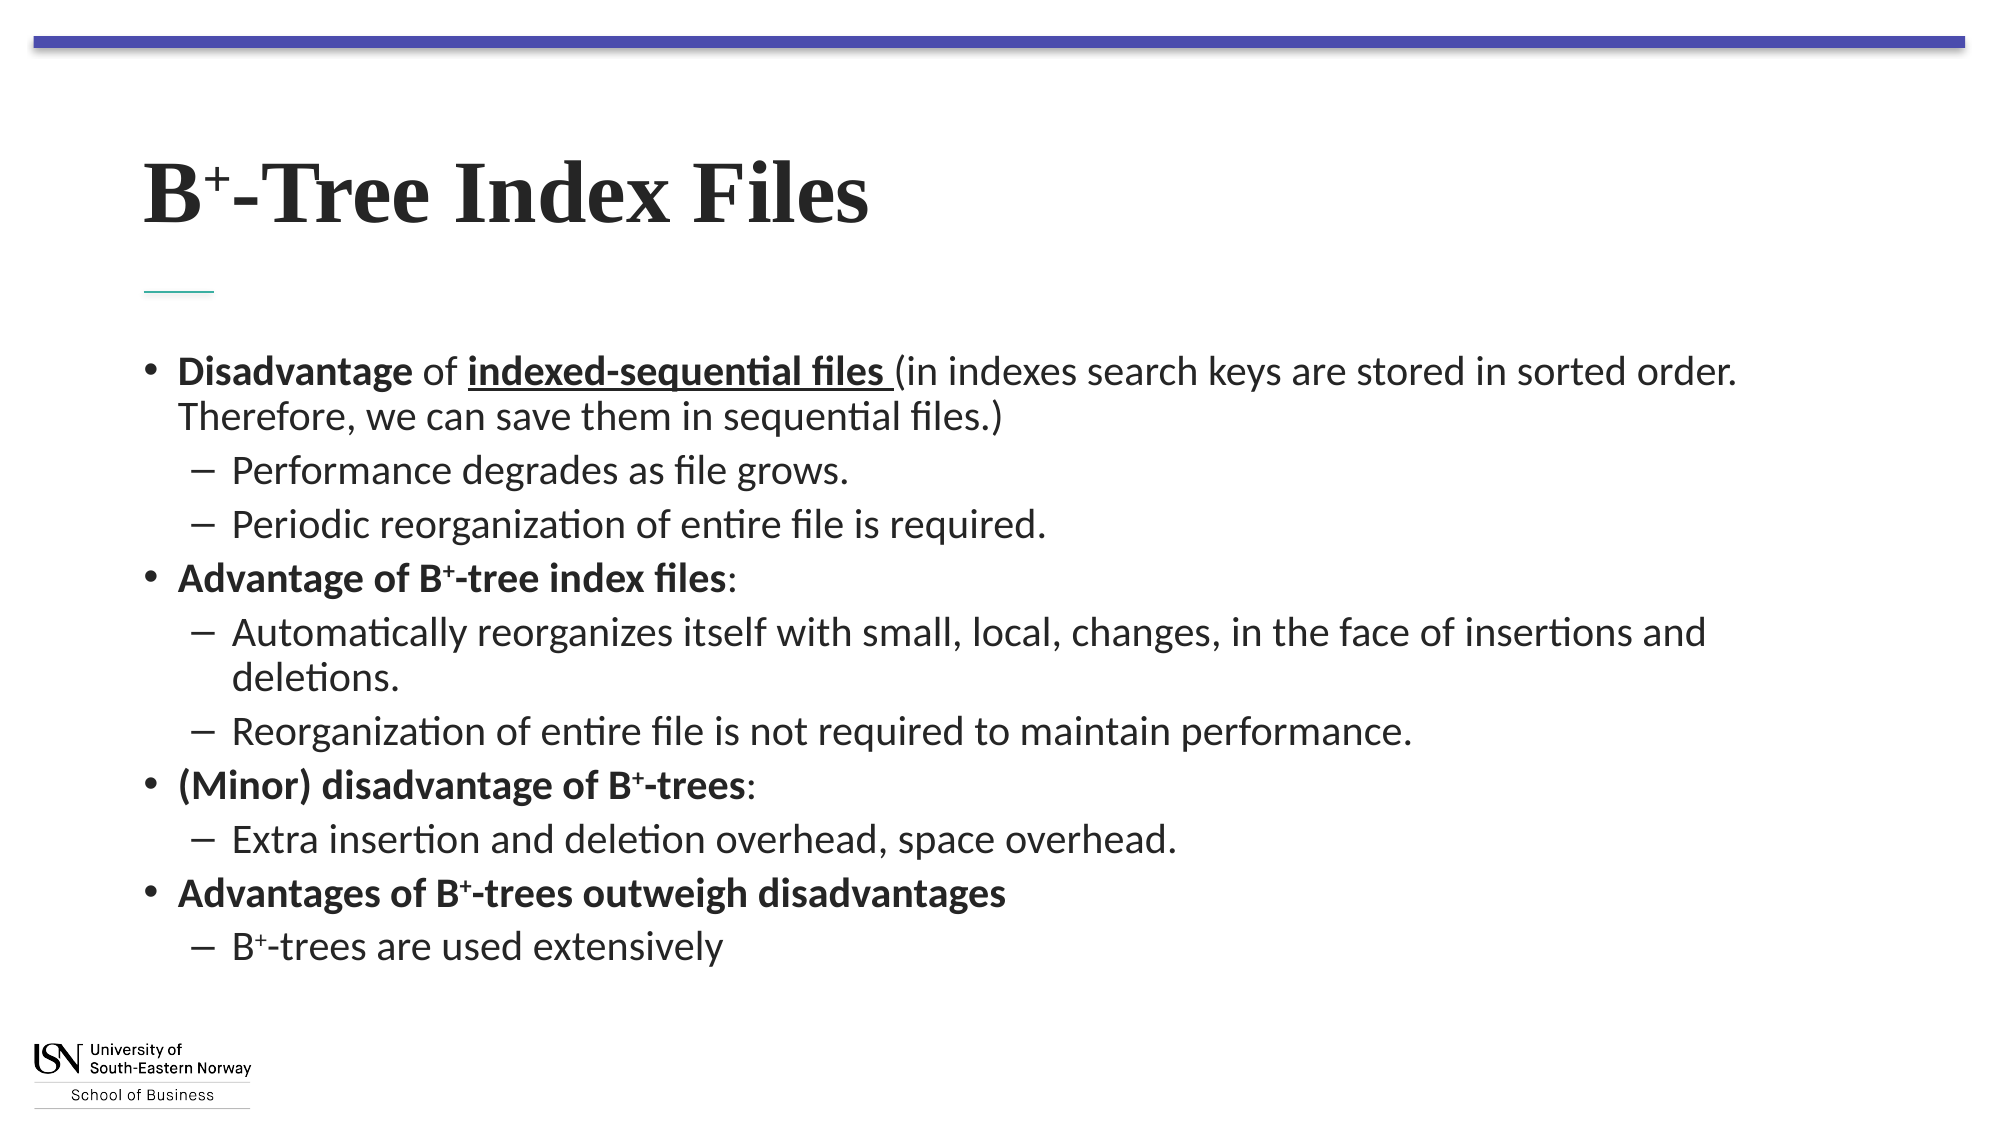

# B+-Tree Index Files
Disadvantage of indexed-sequential files (in indexes search keys are stored in sorted order. Therefore, we can save them in sequential files.)
Performance degrades as file grows.
Periodic reorganization of entire file is required.
Advantage of B+-tree index files:
Automatically reorganizes itself with small, local, changes, in the face of insertions and deletions.
Reorganization of entire file is not required to maintain performance.
(Minor) disadvantage of B+-trees:
Extra insertion and deletion overhead, space overhead.
Advantages of B+-trees outweigh disadvantages
B+-trees are used extensively